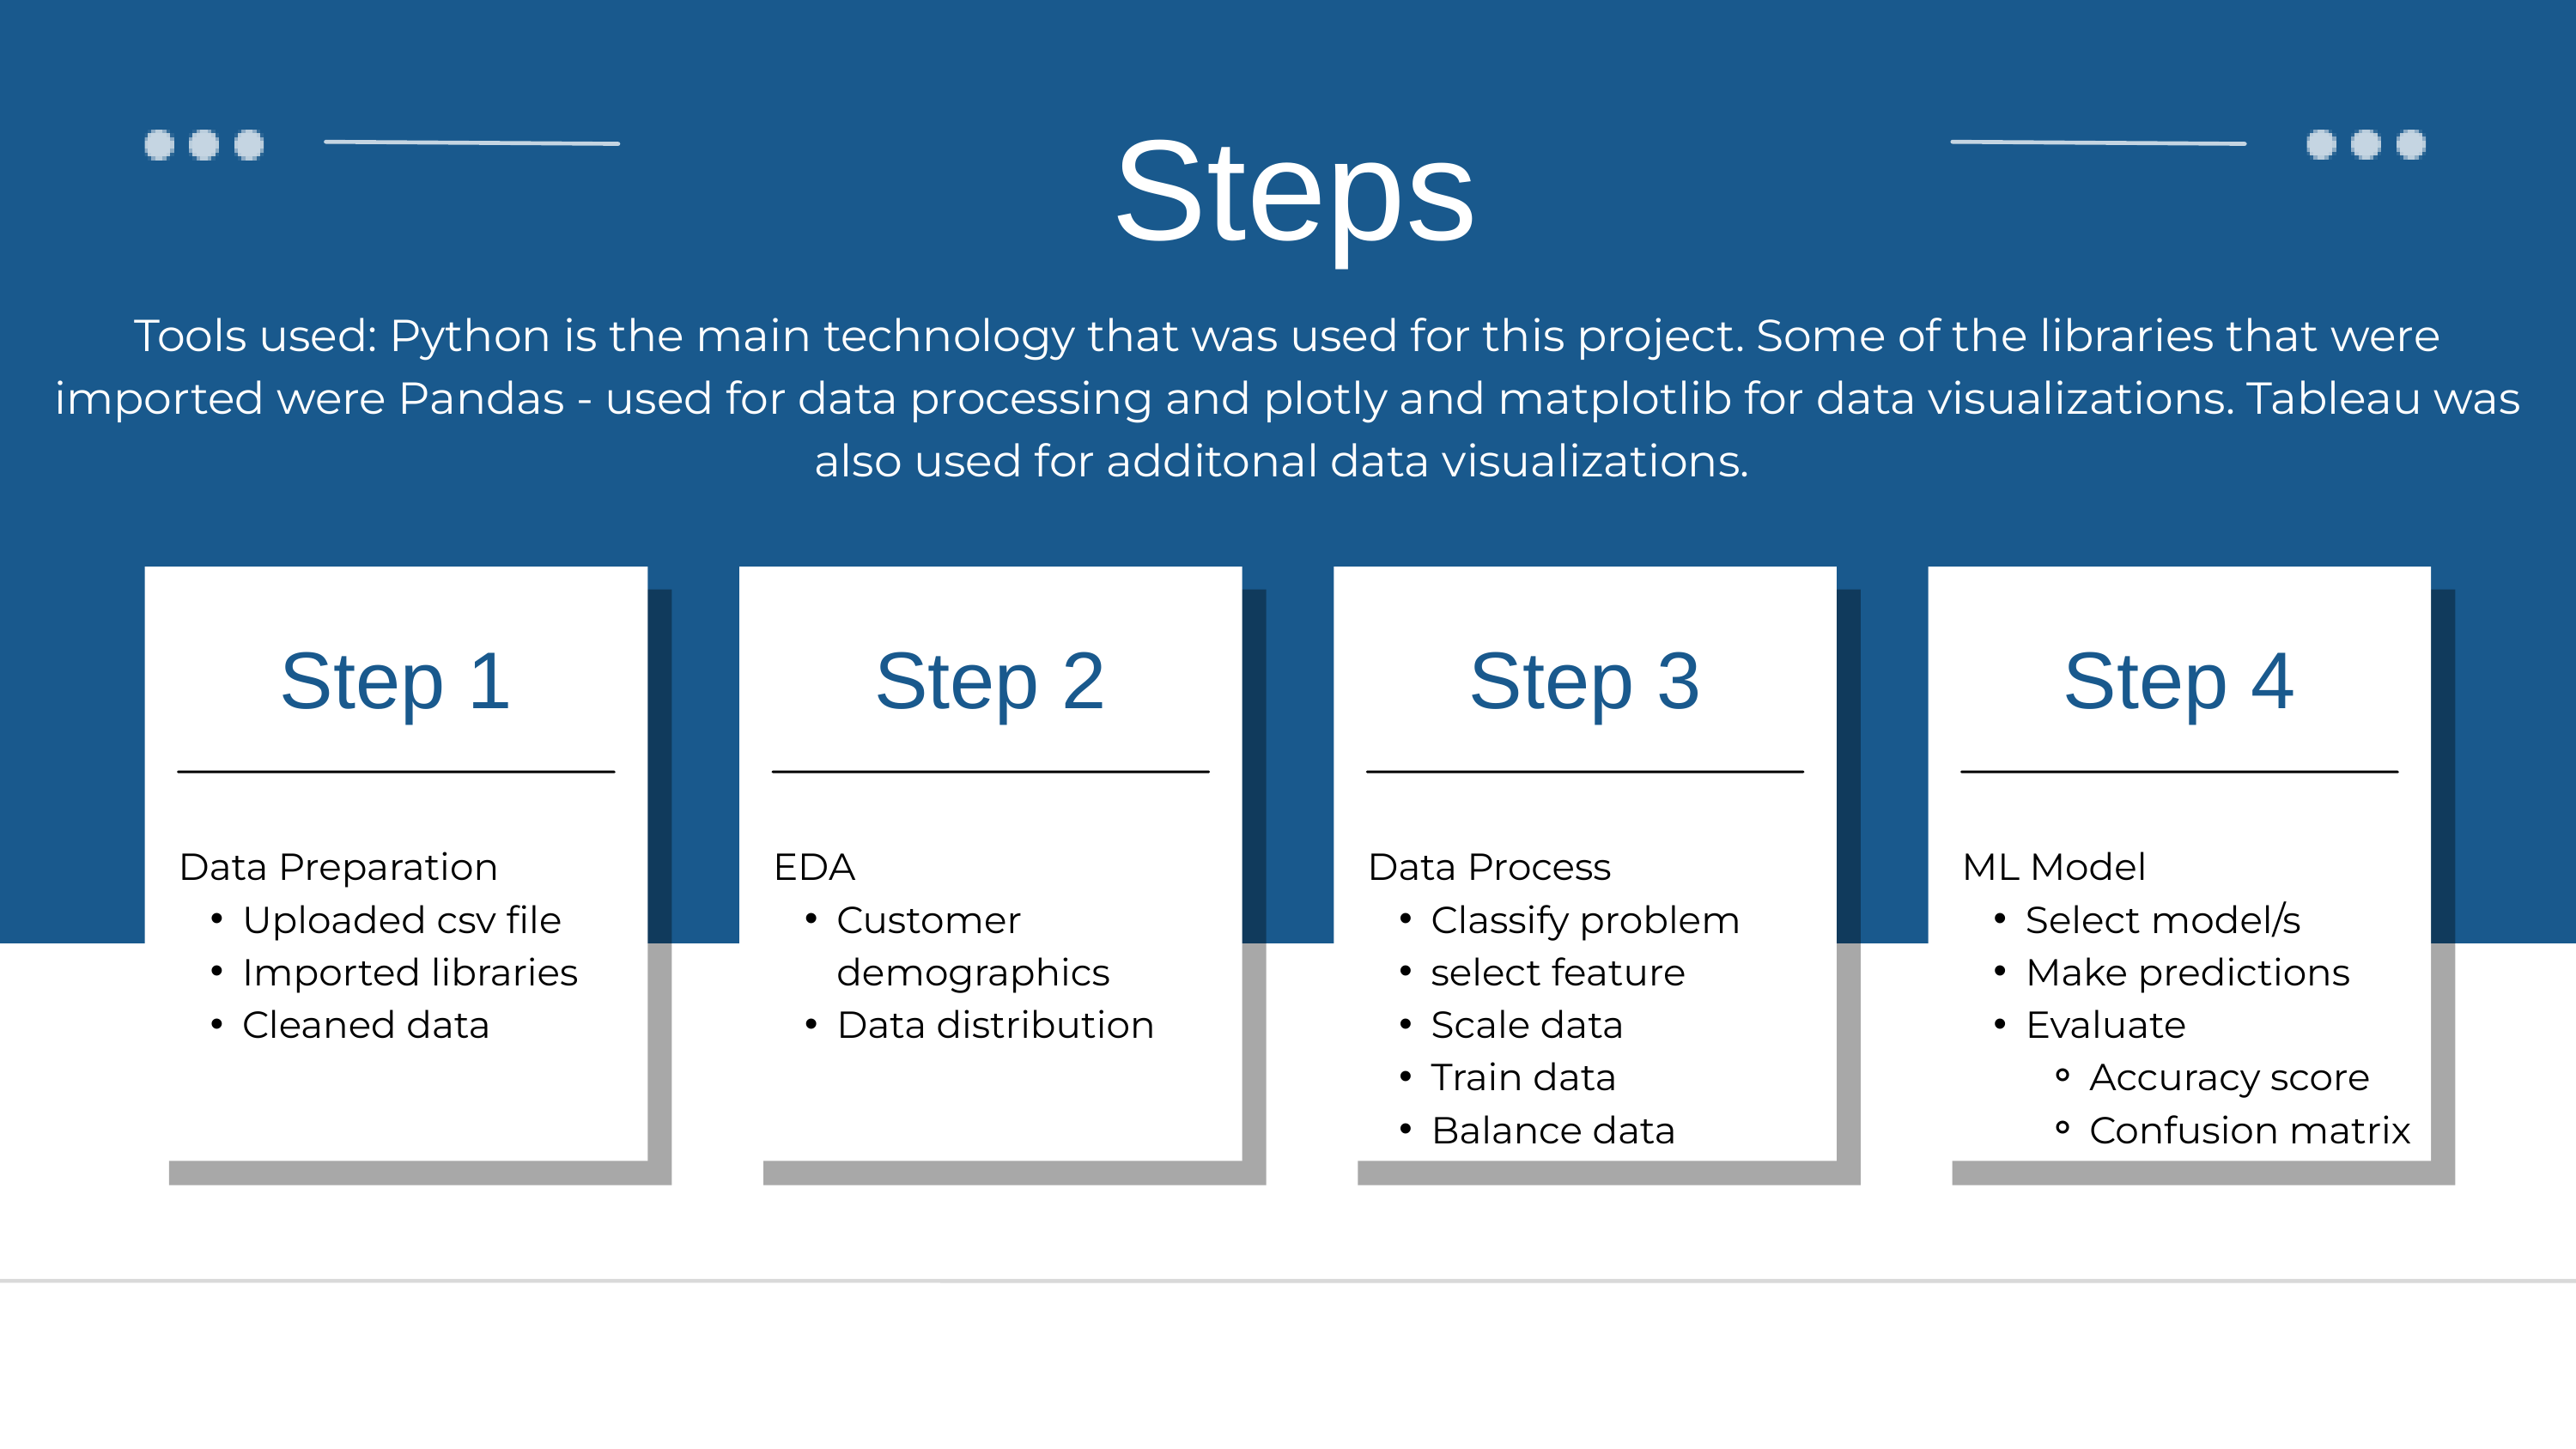

Steps

Tools used: Python is the main technology that was used for this project. Some of the libraries that were imported were Pandas - used for data processing and plotly and matplotlib for data visualizations. Tableau was also used for additonal data visualizations.

Step 1
Step 2
Step 3
Step 4

Data Preparation
Uploaded csv file
Imported libraries
Cleaned data
EDA
Customer demographics
Data distribution

Data Process
Classify problem
select feature
Scale data
Train data
Balance data

ML Model
Select model/s
Make predictions
Evaluate
Accuracy score
Confusion matrix